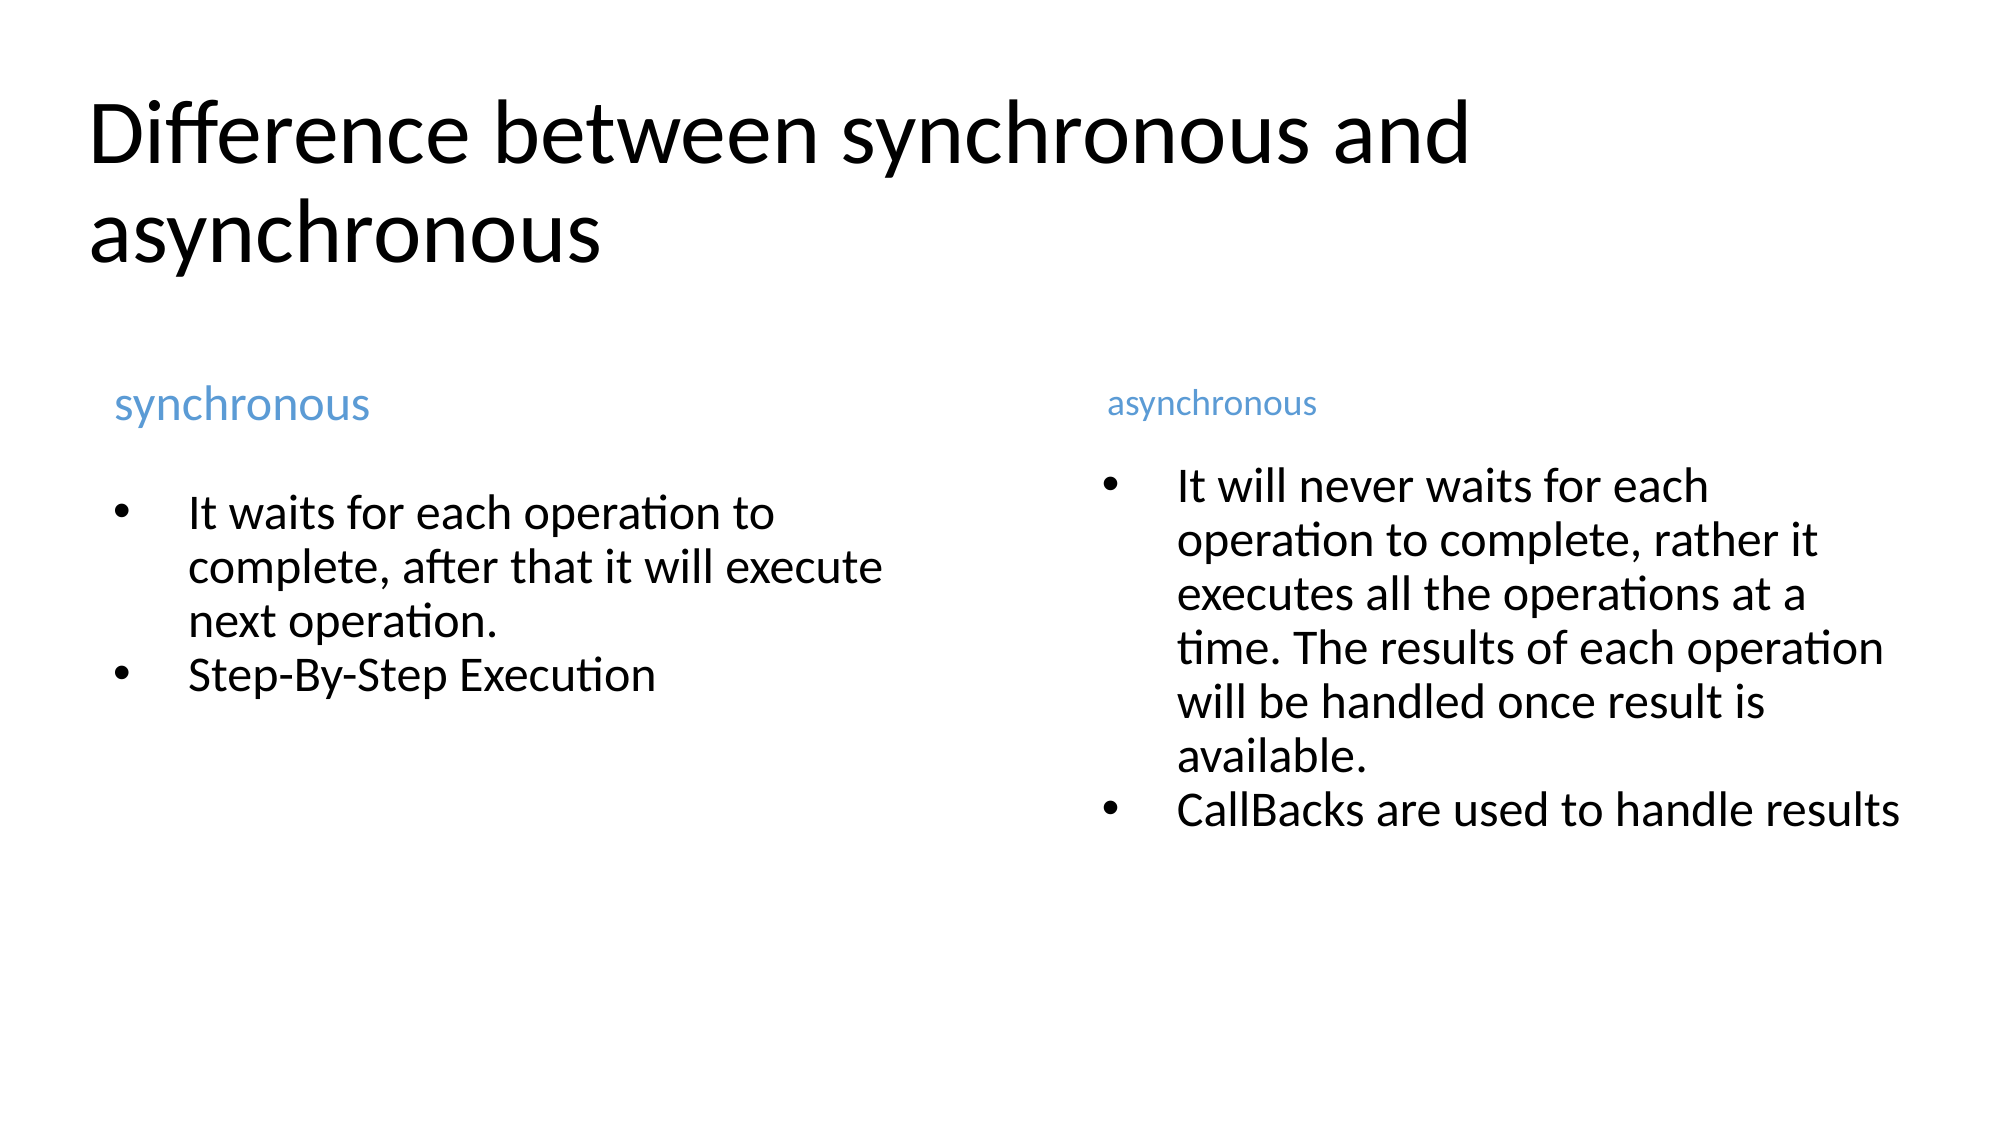

# Difference between synchronous and asynchronous
synchronous
asynchronous
It will never waits for each operation to complete, rather it executes all the operations at a time. The results of each operation will be handled once result is available.
CallBacks are used to handle results

It waits for each operation to complete, after that it will execute next operation.
Step-By-Step Execution